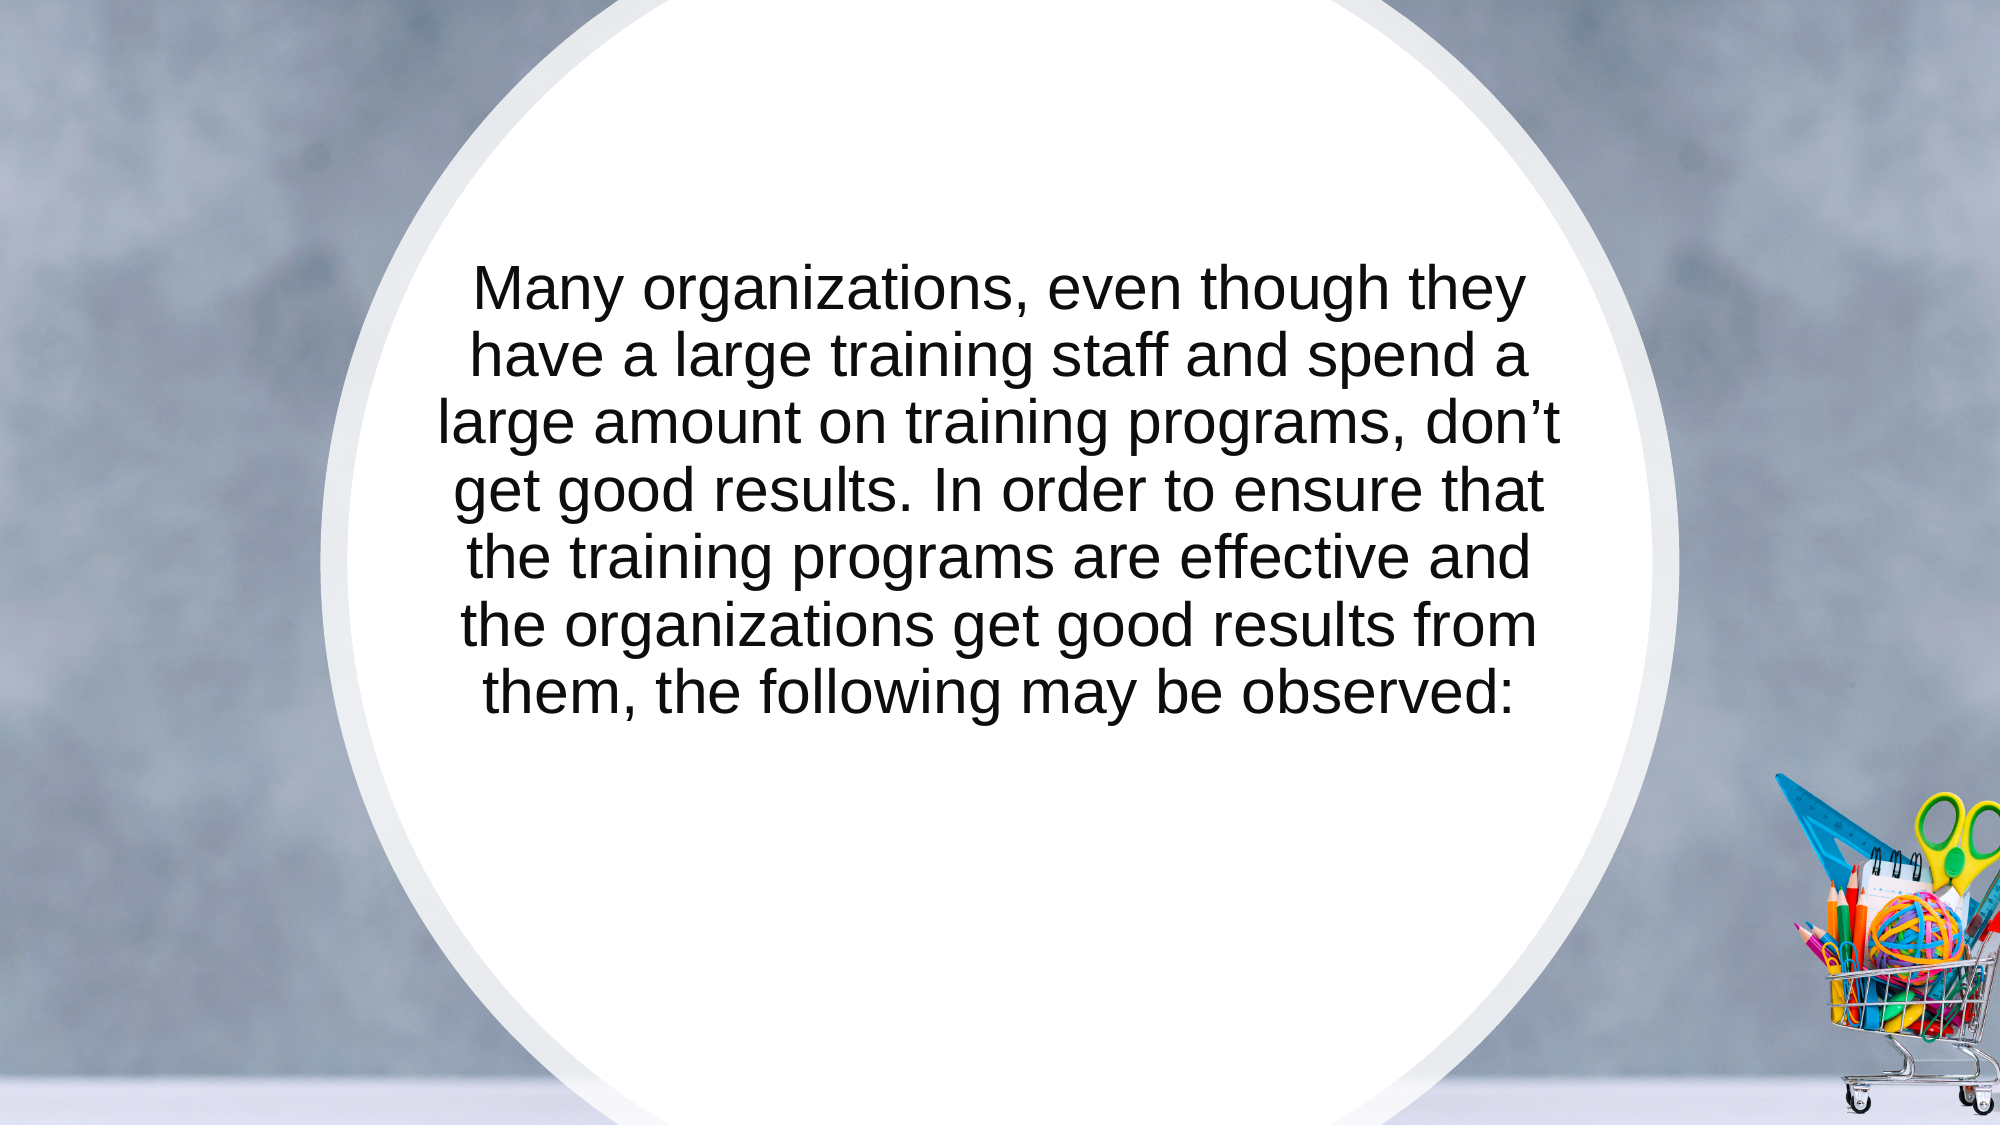

# Many organizations, even though they have a large training staff and spend a large amount on training programs, don’t get good results. In order to ensure that the training programs are effective and the organizations get good results from them, the following may be observed: